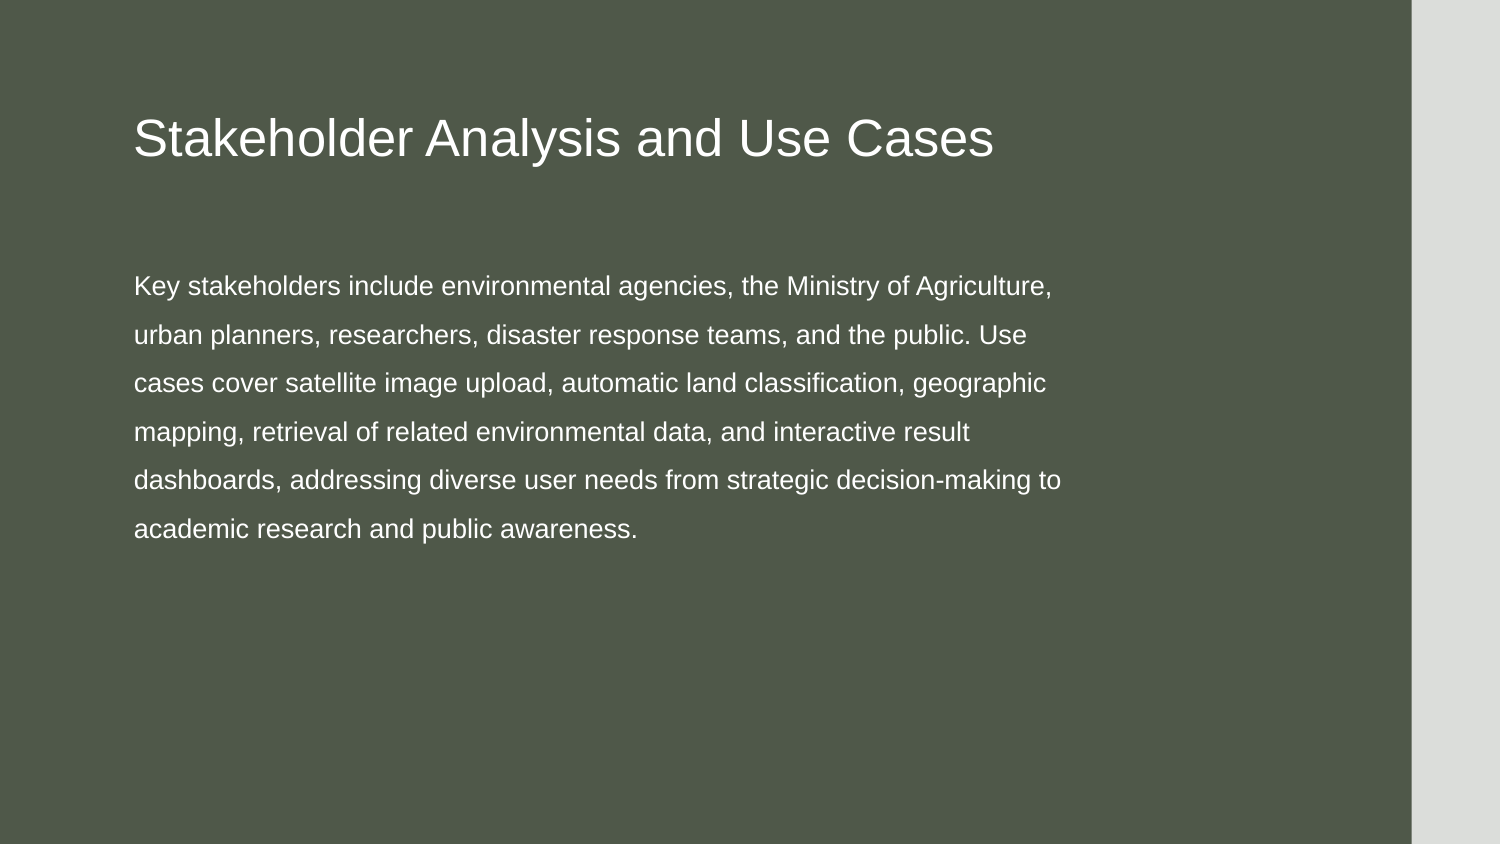

# Stakeholder Analysis and Use Cases
Key stakeholders include environmental agencies, the Ministry of Agriculture, urban planners, researchers, disaster response teams, and the public. Use cases cover satellite image upload, automatic land classification, geographic mapping, retrieval of related environmental data, and interactive result dashboards, addressing diverse user needs from strategic decision-making to academic research and public awareness.